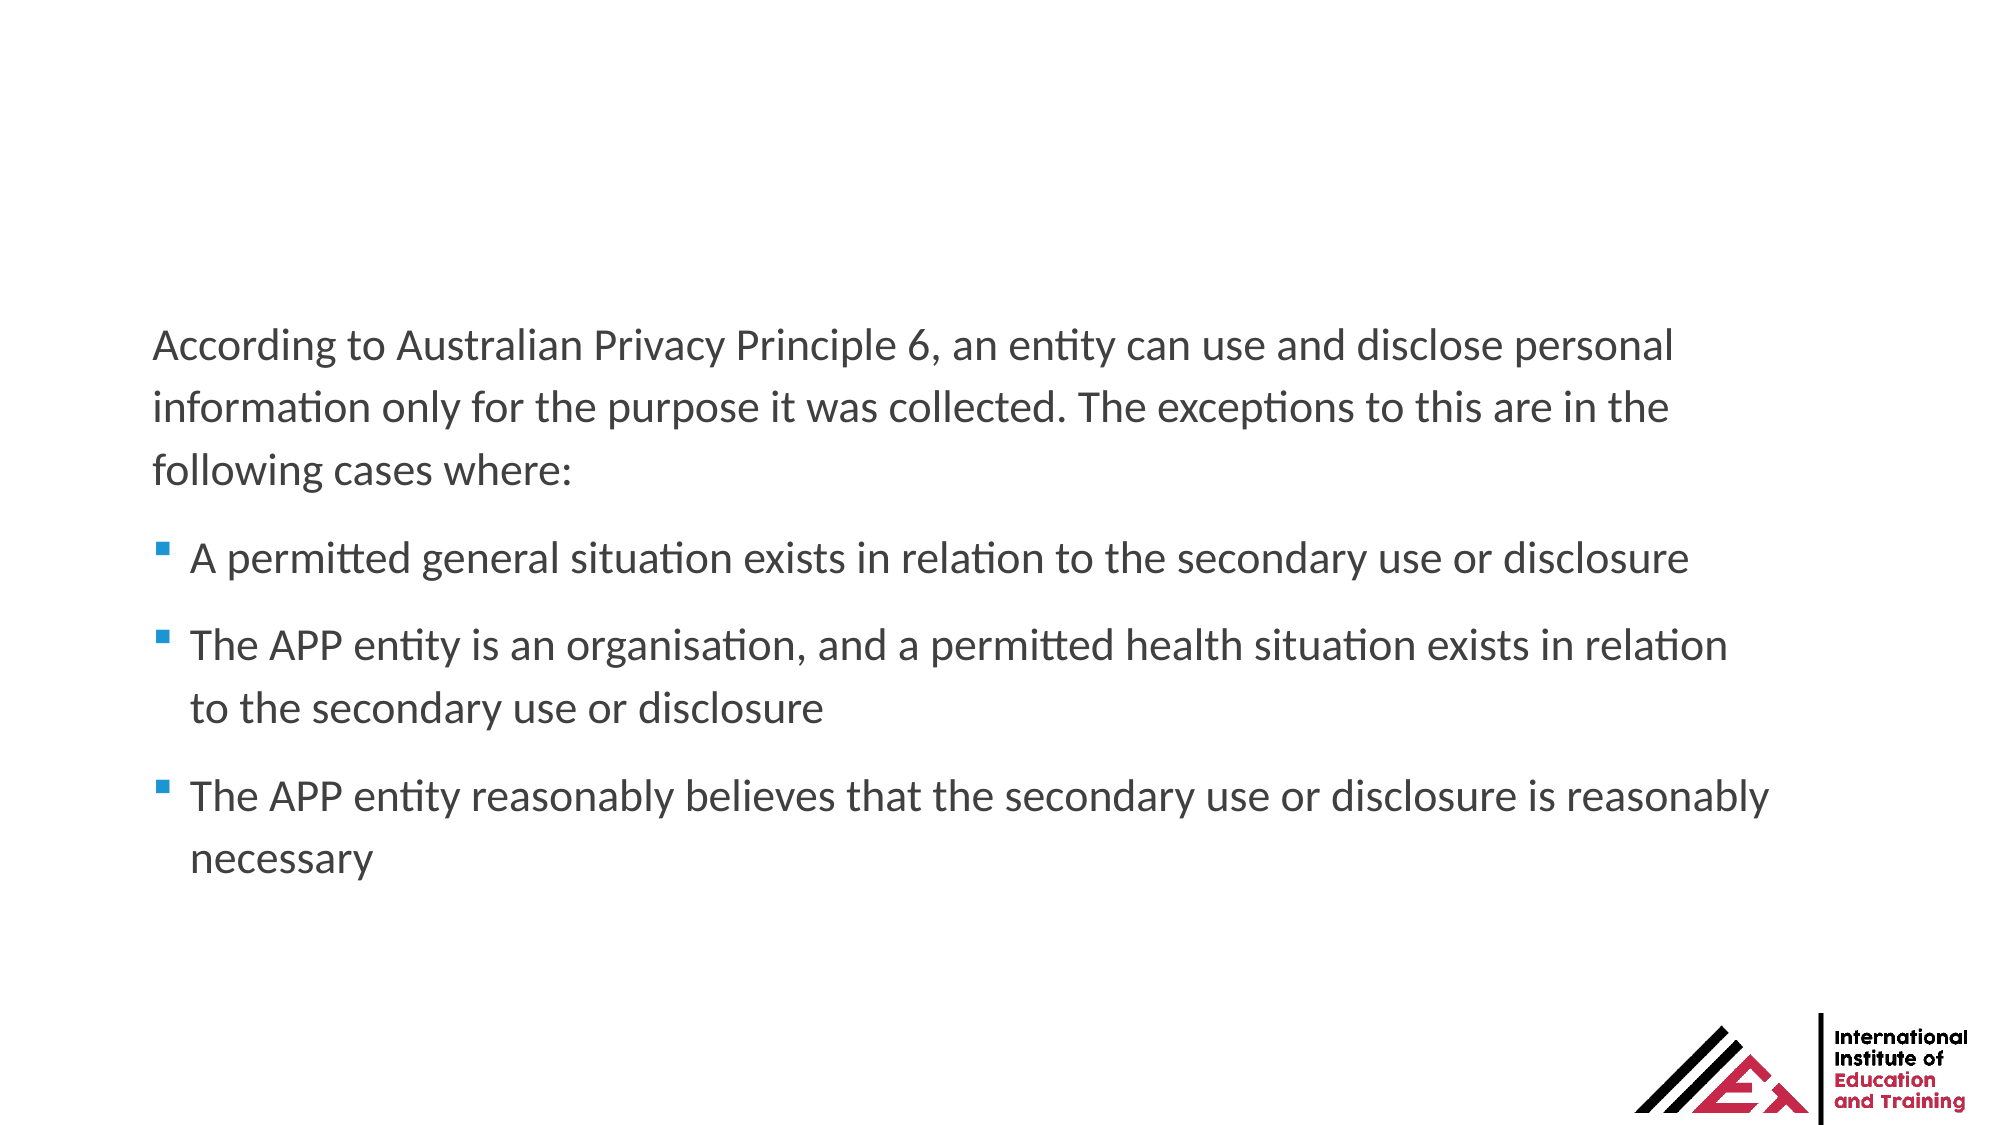

According to Australian Privacy Principle 6, an entity can use and disclose personal information only for the purpose it was collected. The exceptions to this are in the following cases where:
A permitted general situation exists in relation to the secondary use or disclosure
The APP entity is an organisation, and a permitted health situation exists in relation to the secondary use or disclosure
The APP entity reasonably believes that the secondary use or disclosure is reasonably necessary